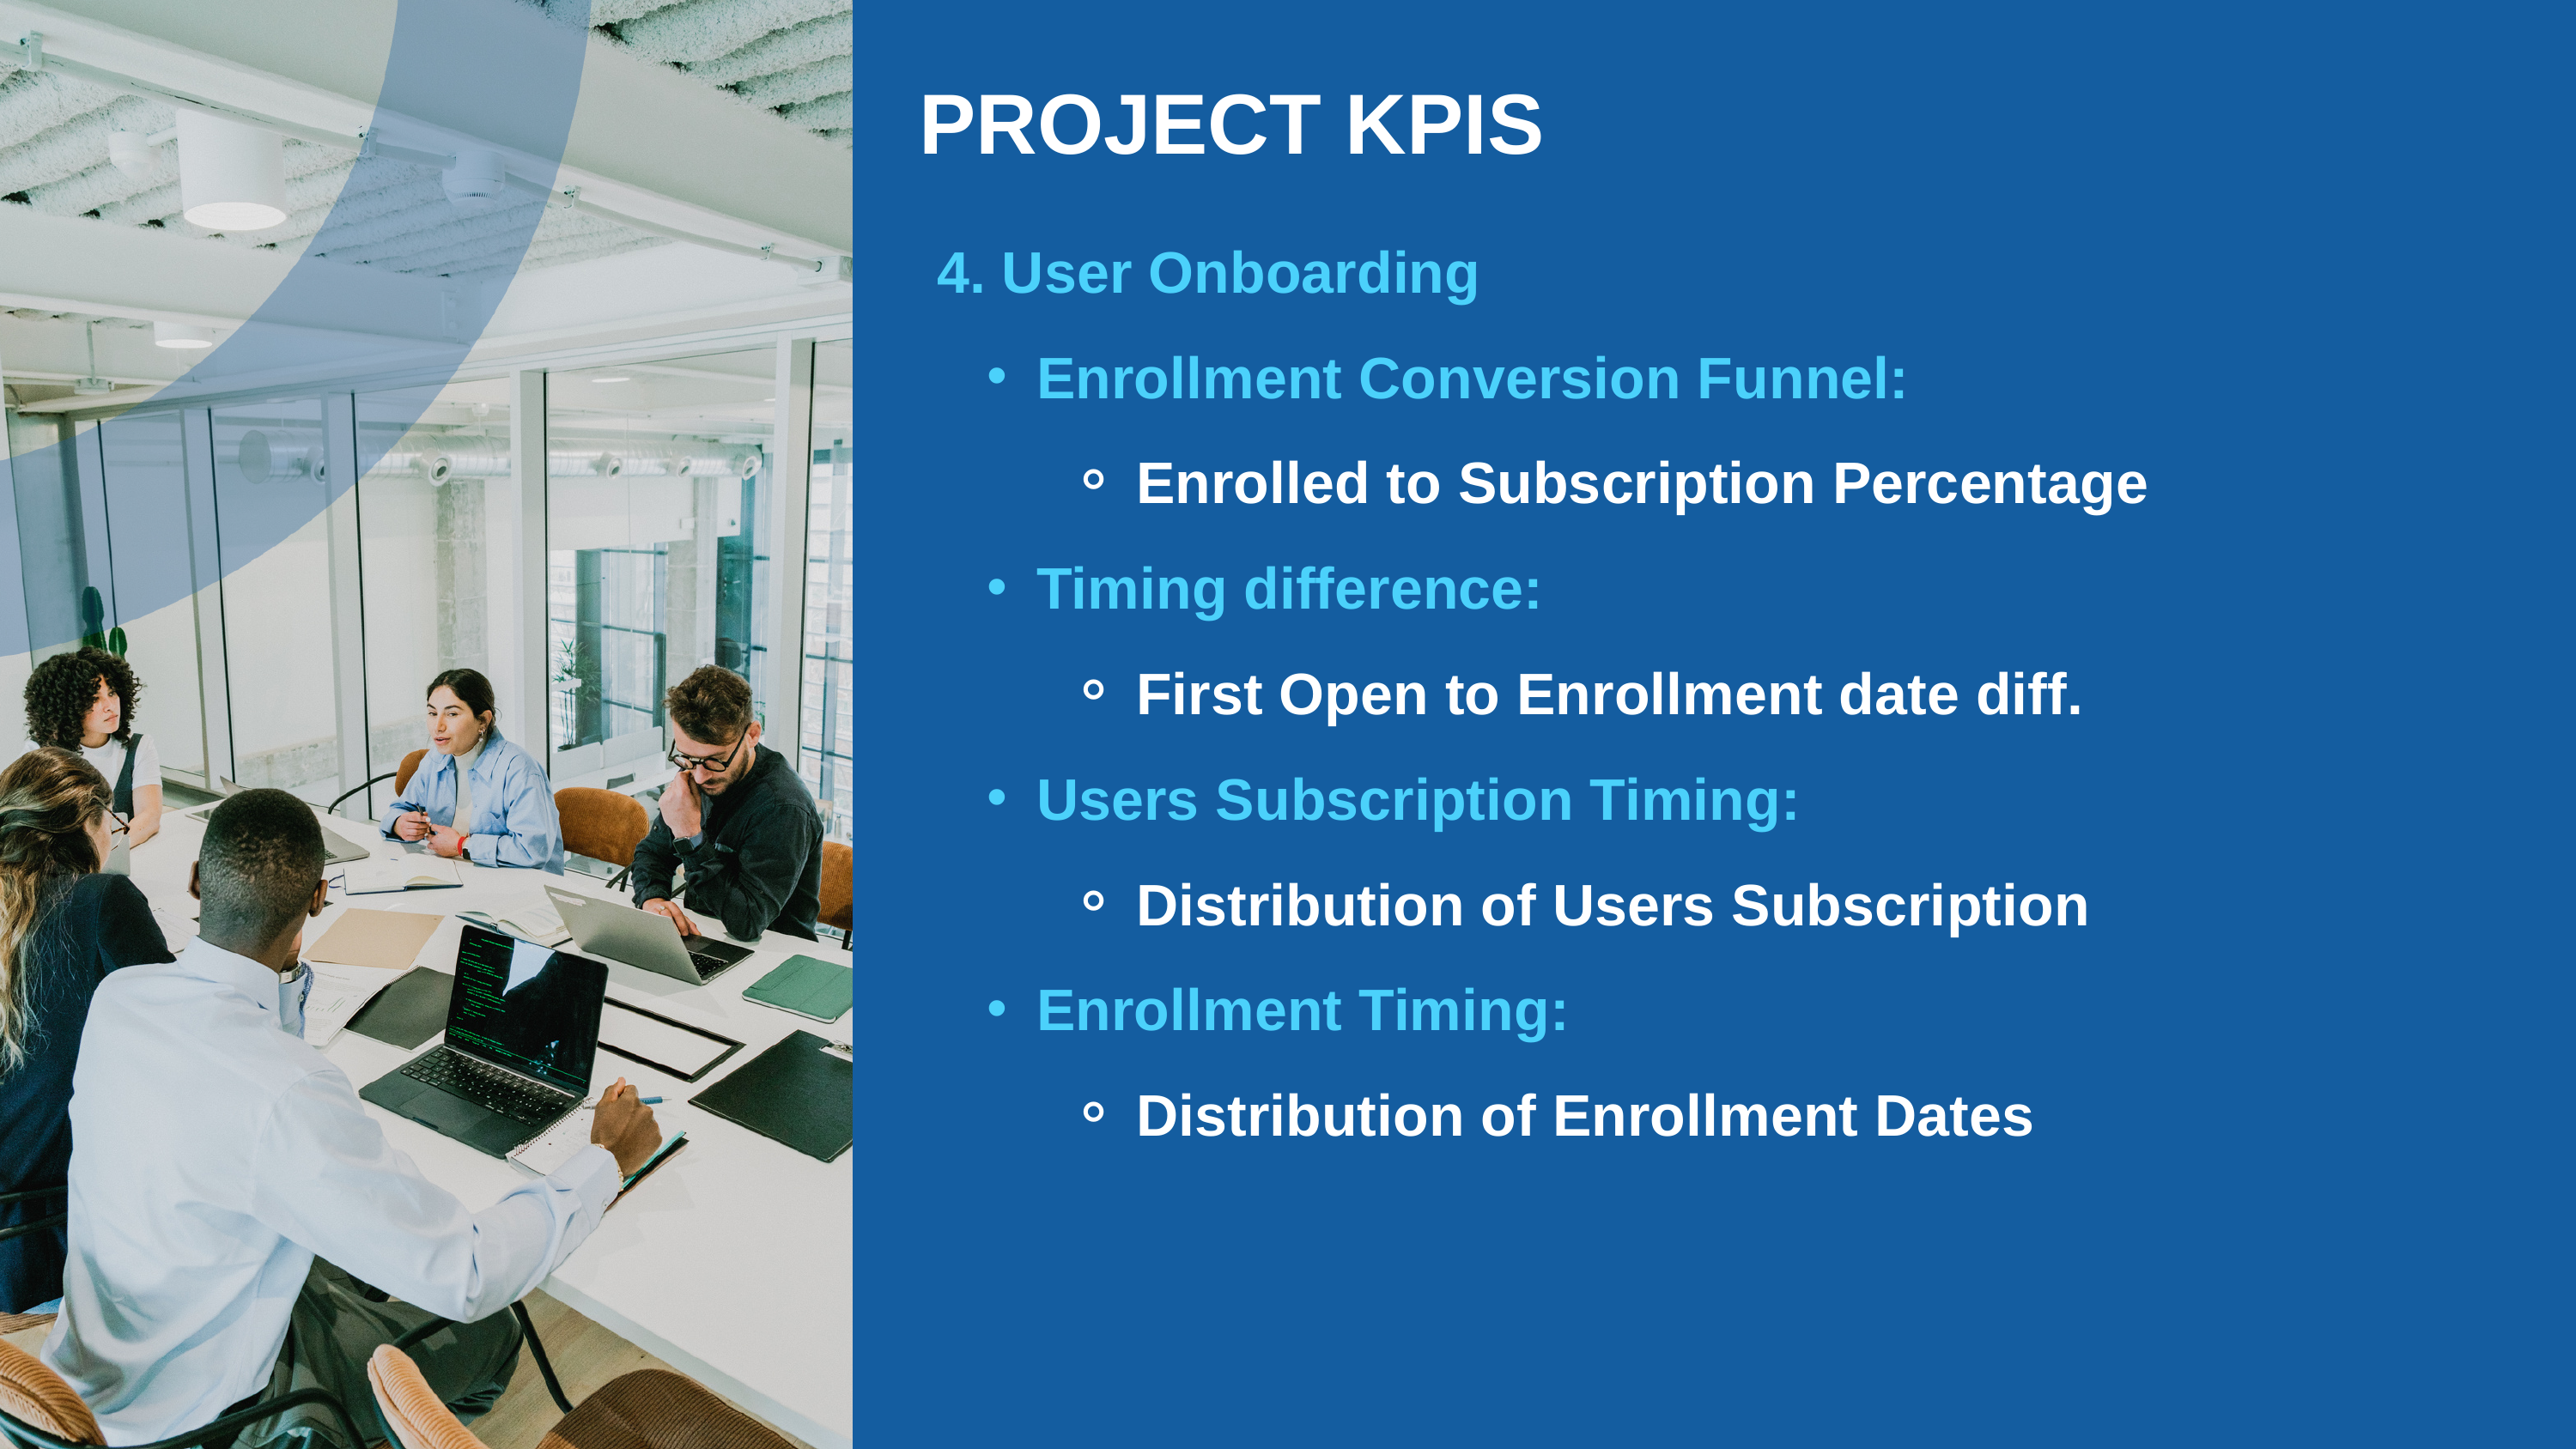

PROJECT KPIS
4. User Onboarding
Enrollment Conversion Funnel:
Enrolled to Subscription Percentage
Timing difference:
First Open to Enrollment date diff.
Users Subscription Timing:
Distribution of Users Subscription
Enrollment Timing:
Distribution of Enrollment Dates